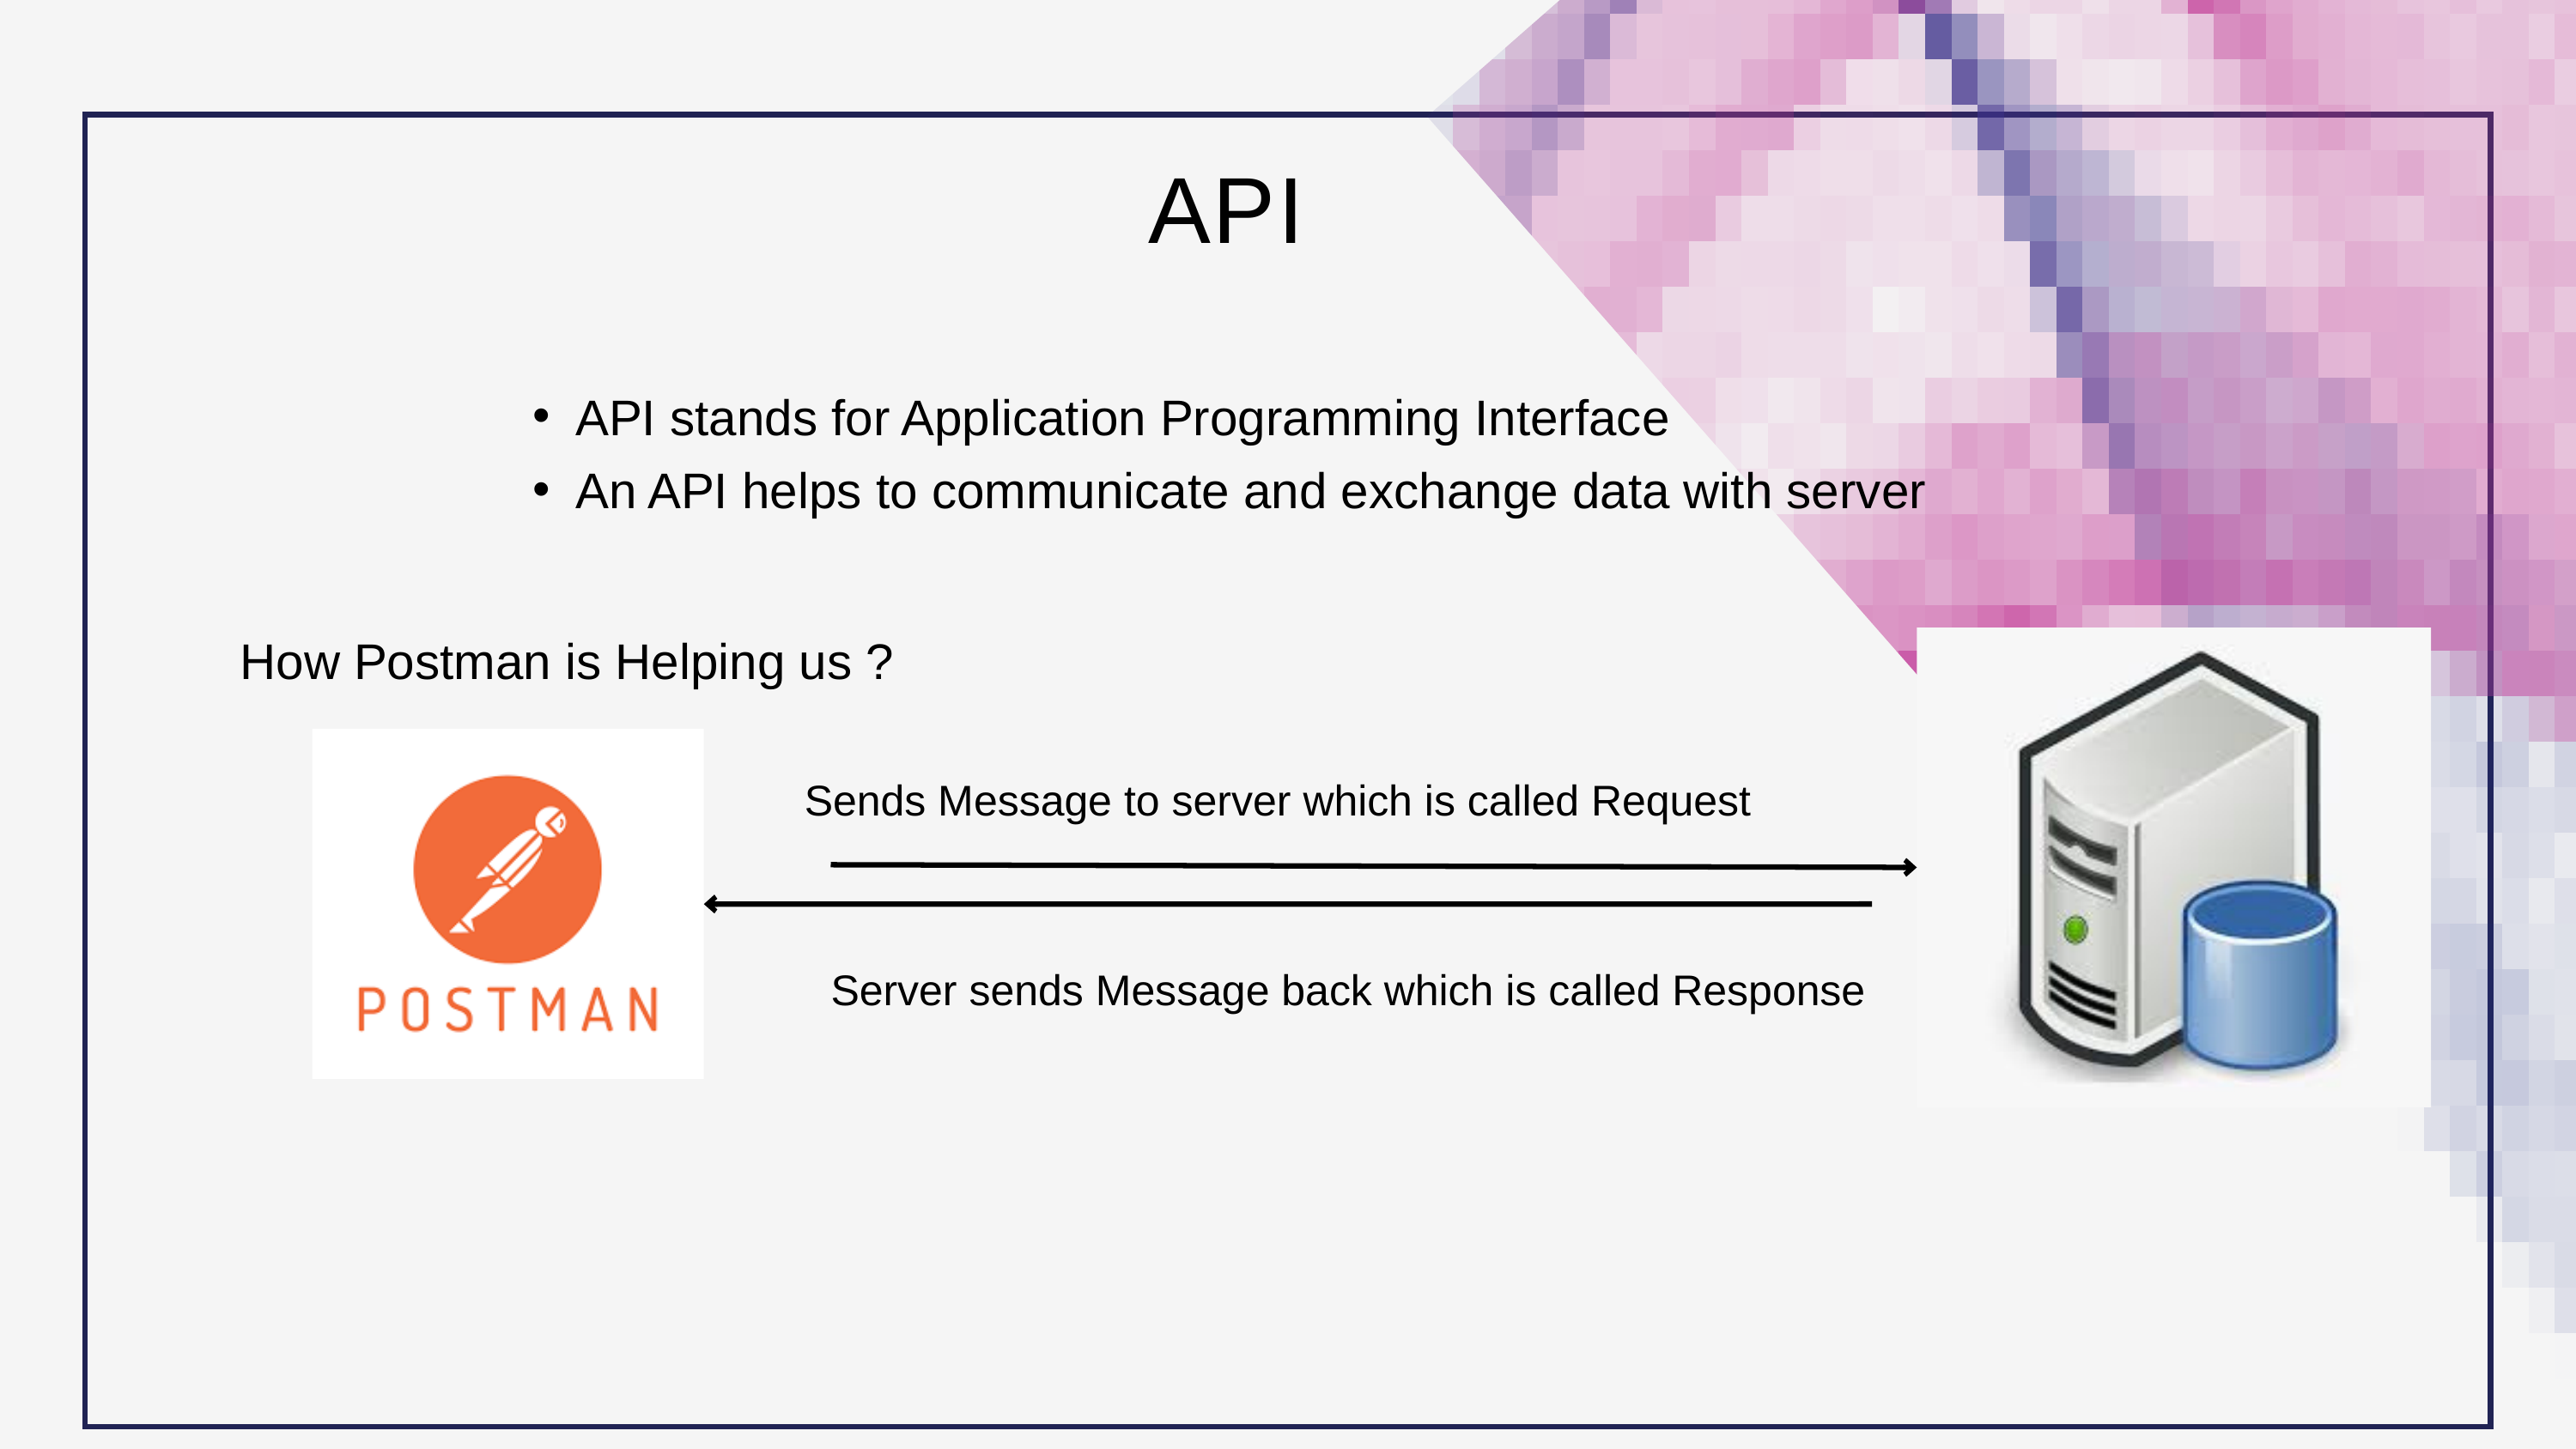

API
API stands for Application Programming Interface
An API helps to communicate and exchange data with server
How Postman is Helping us ?

Sends Message to server which is called Request

Server sends Message back which is called Response